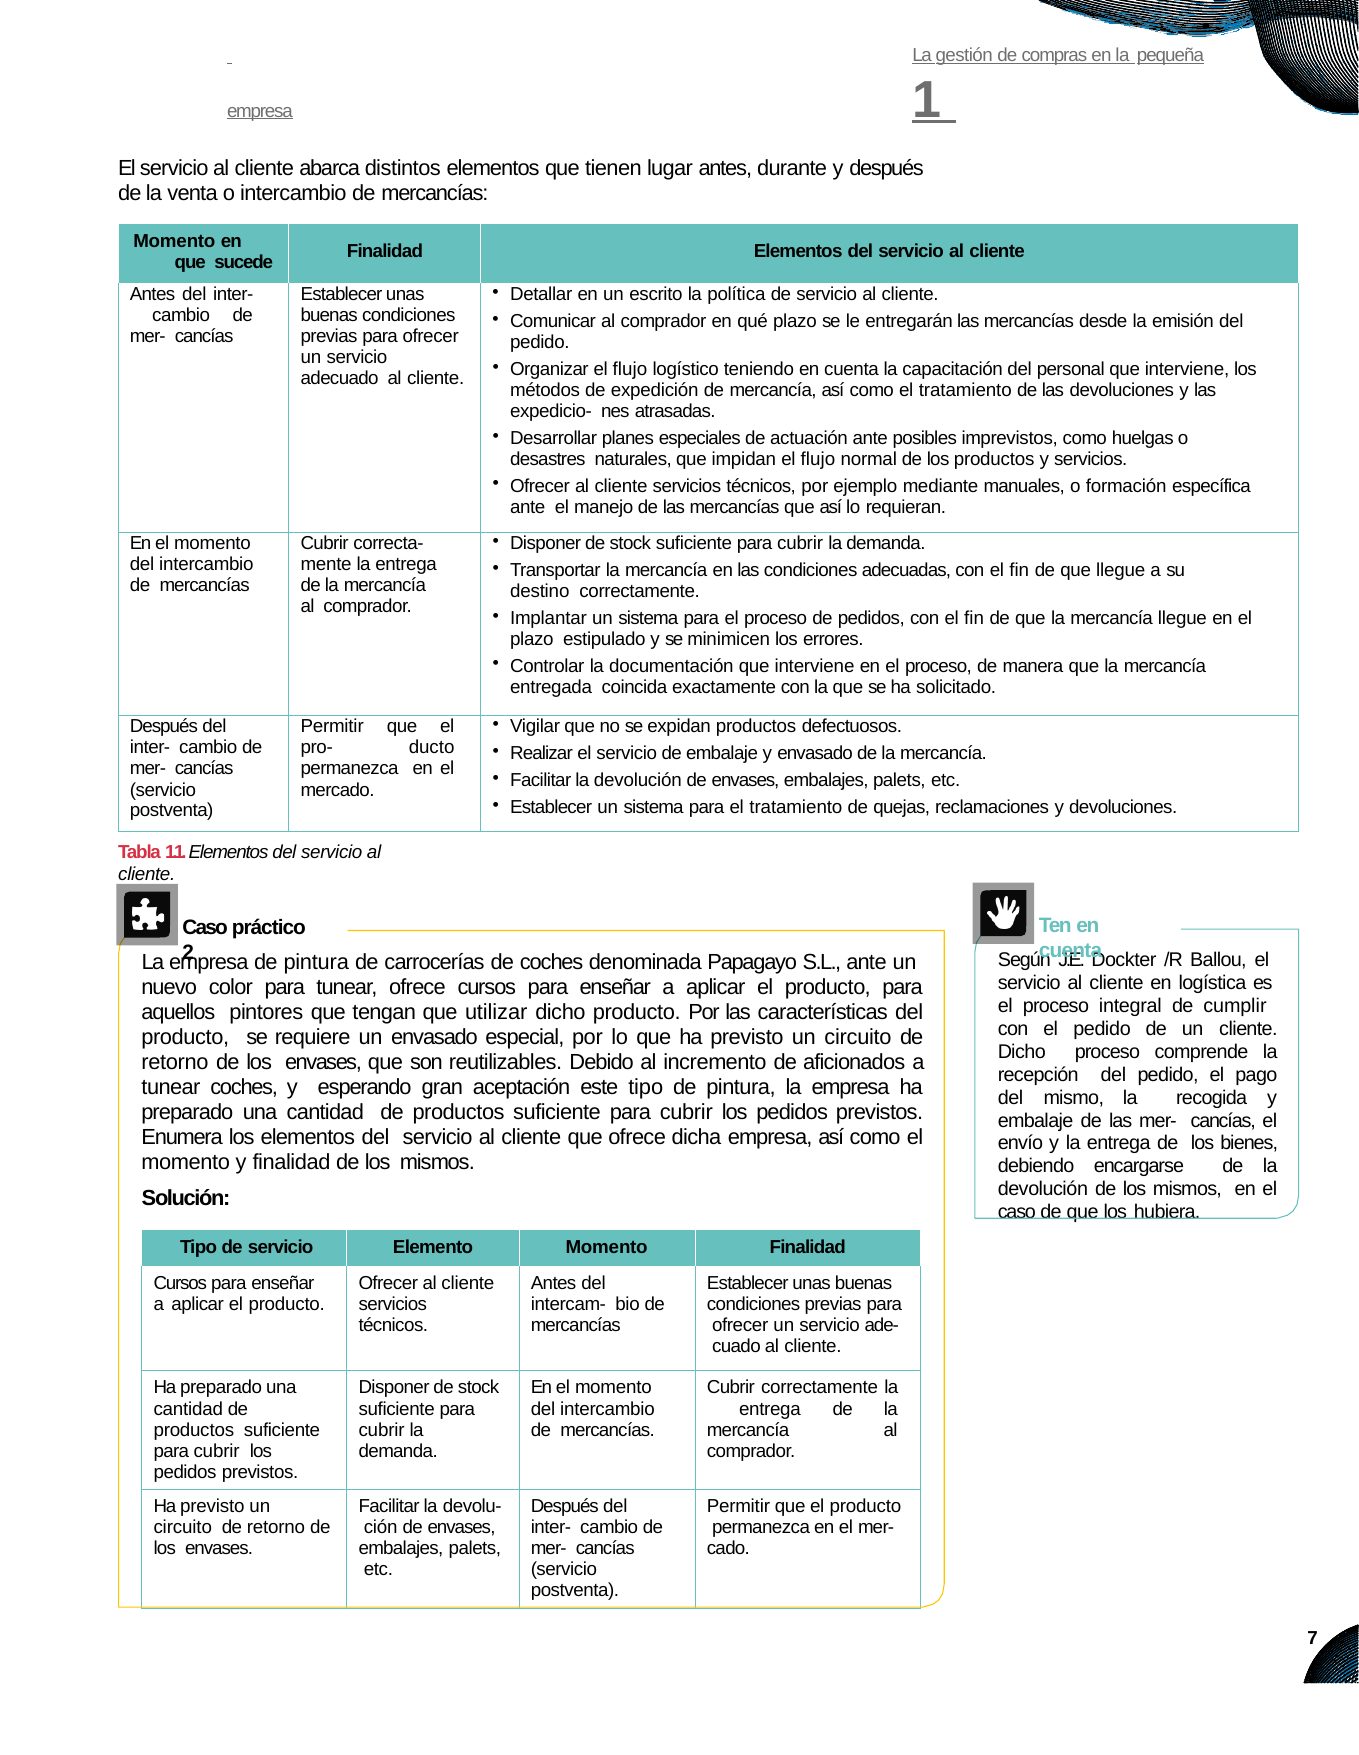

# La gestión de compras en la pequeña empresa	1
El servicio al cliente abarca distintos elementos que tienen lugar antes, durante y después  de la venta o intercambio de mercancías:
| Momento en que sucede | Finalidad | Elementos del servicio al cliente |
| --- | --- | --- |
| Antes del inter- cambio de mer- cancías | Establecer unas buenas condiciones previas para ofrecer un servicio adecuado al cliente. | Detallar en un escrito la política de servicio al cliente. Comunicar al comprador en qué plazo se le entregarán las mercancías desde la emisión del pedido. Organizar el flujo logístico teniendo en cuenta la capacitación del personal que interviene, los métodos de expedición de mercancía, así como el tratamiento de las devoluciones y las expedicio- nes atrasadas. Desarrollar planes especiales de actuación ante posibles imprevistos, como huelgas o desastres naturales, que impidan el flujo normal de los productos y servicios. Ofrecer al cliente servicios técnicos, por ejemplo mediante manuales, o formación específica ante el manejo de las mercancías que así lo requieran. |
| En el momento del intercambio de mercancías | Cubrir correcta- mente la entrega de la mercancía al comprador. | Disponer de stock suficiente para cubrir la demanda. Transportar la mercancía en las condiciones adecuadas, con el fin de que llegue a su destino correctamente. Implantar un sistema para el proceso de pedidos, con el fin de que la mercancía llegue en el plazo estipulado y se minimicen los errores. Controlar la documentación que interviene en el proceso, de manera que la mercancía entregada coincida exactamente con la que se ha solicitado. |
| Después del inter- cambio de mer- cancías (servicio postventa) | Permitir que el pro- ducto permanezca en el mercado. | Vigilar que no se expidan productos defectuosos. Realizar el servicio de embalaje y envasado de la mercancía. Facilitar la devolución de envases, embalajes, palets, etc. Establecer un sistema para el tratamiento de quejas, reclamaciones y devoluciones. |
Tabla 1.1. Elementos del servicio al cliente.

Ten en cuenta
Caso práctico 2
Según J.E. Dockter /R Ballou, el  servicio al cliente en logística es  el proceso integral de cumplir  con el pedido de un cliente. Dicho  proceso comprende la recepción  del pedido, el pago del mismo, la  recogida y embalaje de las mer-  cancías, el envío y la entrega de  los bienes, debiendo encargarse  de la devolución de los mismos,  en el caso de que los hubiera.
La empresa de pintura de carrocerías de coches denominada Papagayo S.L., ante un  nuevo color para tunear, ofrece cursos para enseñar a aplicar el producto, para aquellos  pintores que tengan que utilizar dicho producto. Por las características del producto,  se requiere un envasado especial, por lo que ha previsto un circuito de retorno de los  envases, que son reutilizables. Debido al incremento de aficionados a tunear coches, y  esperando gran aceptación este tipo de pintura, la empresa ha preparado una cantidad  de productos suficiente para cubrir los pedidos previstos. Enumera los elementos del  servicio al cliente que ofrece dicha empresa, así como el momento y finalidad de los  mismos.
Solución:
| Tipo de servicio | Elemento | Momento | Finalidad |
| --- | --- | --- | --- |
| Cursos para enseñar a aplicar el producto. | Ofrecer al cliente servicios técnicos. | Antes del intercam- bio de mercancías | Establecer unas buenas condiciones previas para ofrecer un servicio ade- cuado al cliente. |
| Ha preparado una cantidad de productos suficiente para cubrir los pedidos previstos. | Disponer de stock suficiente para cubrir la demanda. | En el momento del intercambio de mercancías. | Cubrir correctamente la entrega de la mercancía al comprador. |
| Ha previsto un circuito de retorno de los envases. | Facilitar la devolu- ción de envases, embalajes, palets, etc. | Después del inter- cambio de mer- cancías (servicio postventa). | Permitir que el producto permanezca en el mer- cado. |
7